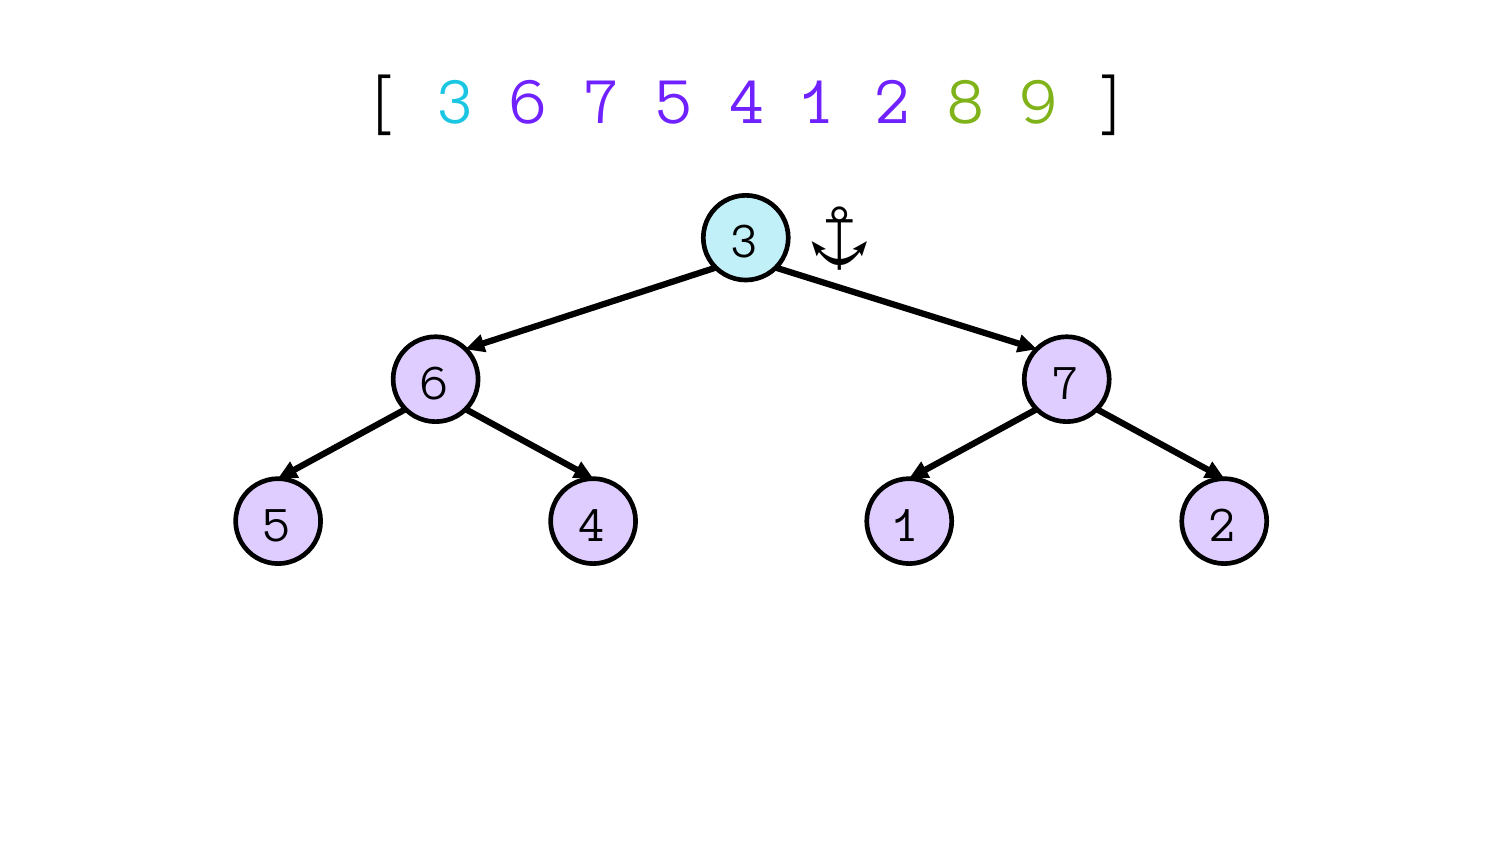

# [ 3 6 7 5 4 1 2 8 9 ]
⚓️
3
6
7
5
4
1
2